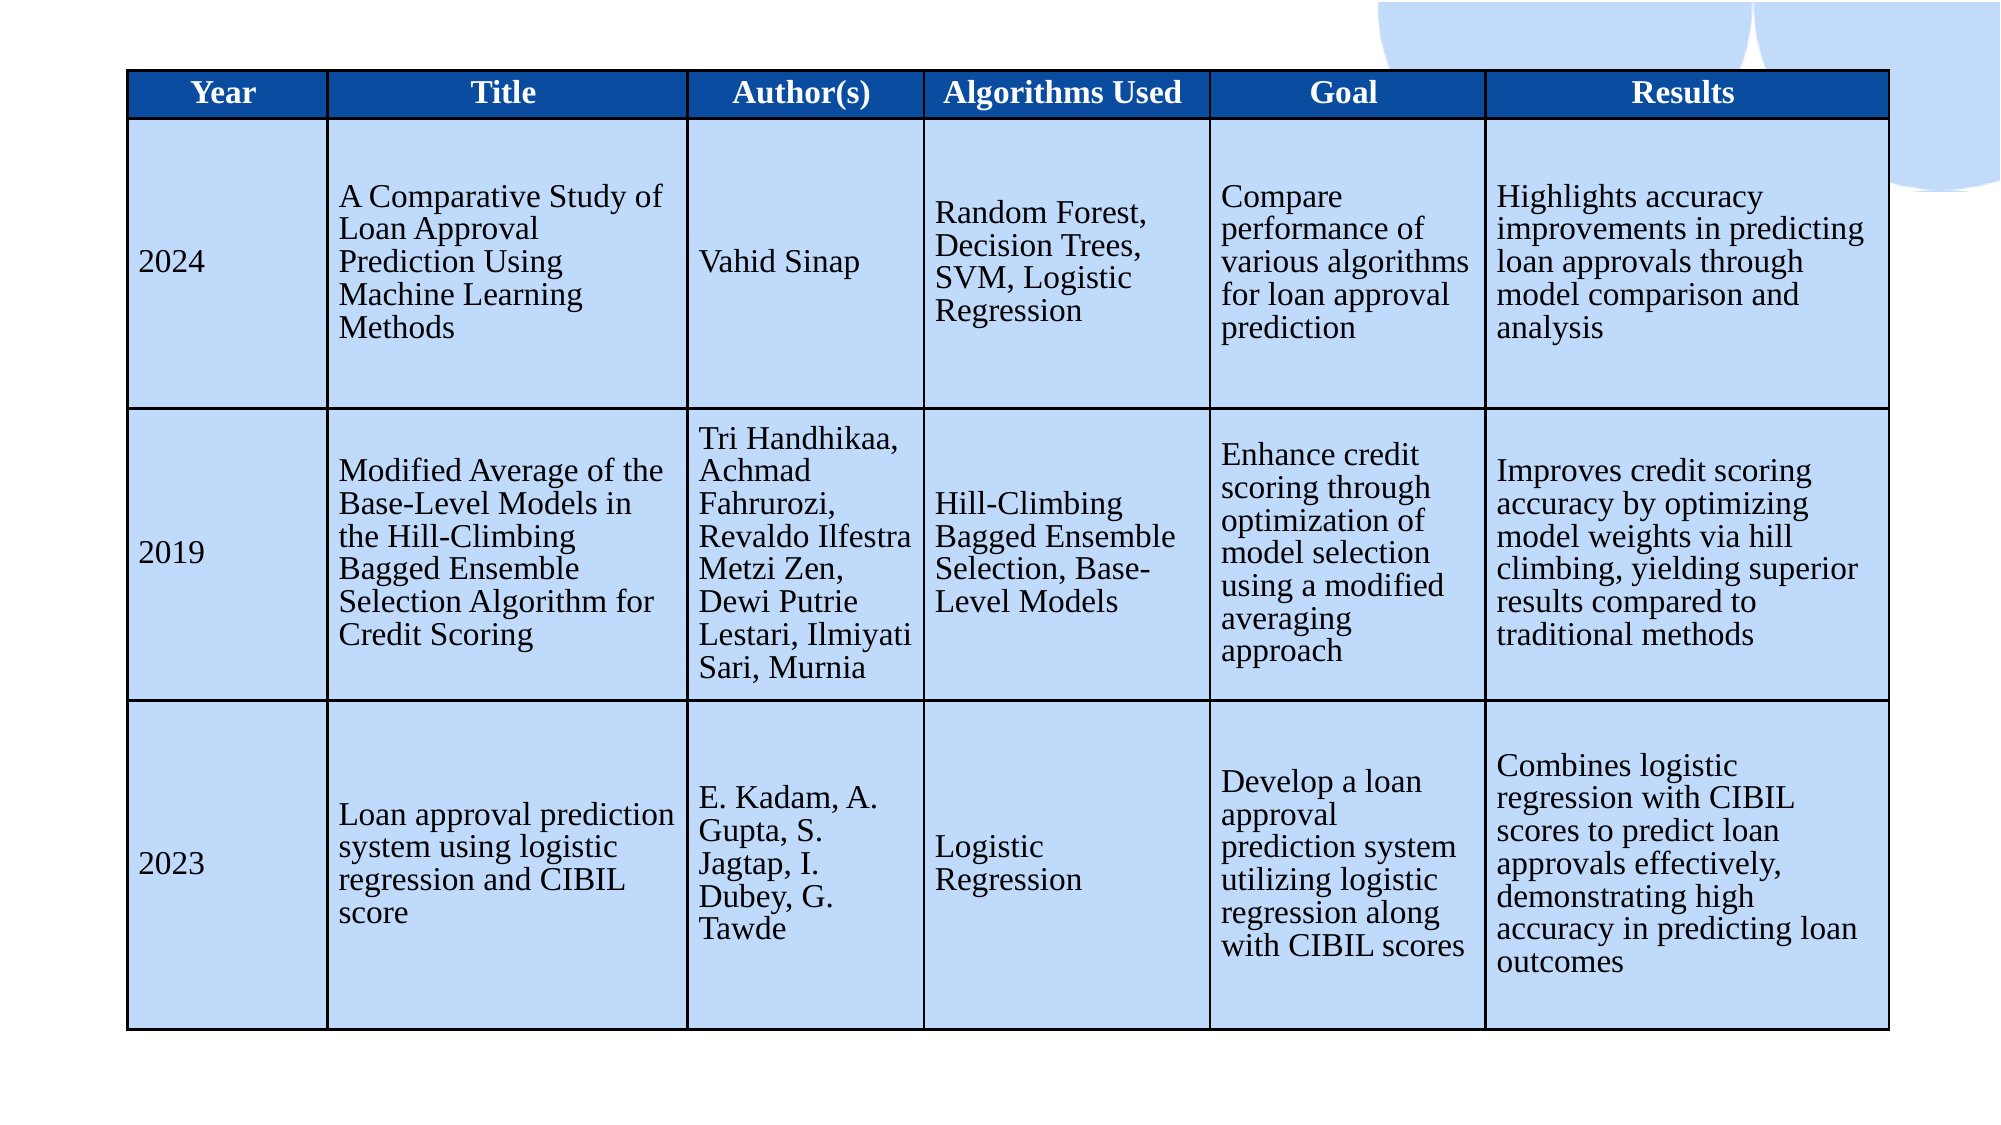

| Year | Title | Author(s) | Algorithms Used | Goal | Results |
| --- | --- | --- | --- | --- | --- |
| 2024 | A Comparative Study of Loan Approval Prediction Using Machine Learning Methods | Vahid Sinap | Random Forest, Decision Trees, SVM, Logistic Regression | Compare performance of various algorithms for loan approval prediction | Highlights accuracy improvements in predicting loan approvals through model comparison and analysis |
| 2019 | Modified Average of the Base-Level Models in the Hill-Climbing Bagged Ensemble Selection Algorithm for Credit Scoring | Tri Handhikaa, Achmad Fahrurozi, Revaldo Ilfestra Metzi Zen, Dewi Putrie Lestari, Ilmiyati Sari, Murnia | Hill-Climbing Bagged Ensemble Selection, Base-Level Models | Enhance credit scoring through optimization of model selection using a modified averaging approach | Improves credit scoring accuracy by optimizing model weights via hill climbing, yielding superior results compared to traditional methods |
| 2023 | Loan approval prediction system using logistic regression and CIBIL score | E. Kadam, A. Gupta, S. Jagtap, I. Dubey, G. Tawde | Logistic Regression | Develop a loan approval prediction system utilizing logistic regression along with CIBIL scores | Combines logistic regression with CIBIL scores to predict loan approvals effectively, demonstrating high accuracy in predicting loan outcomes |